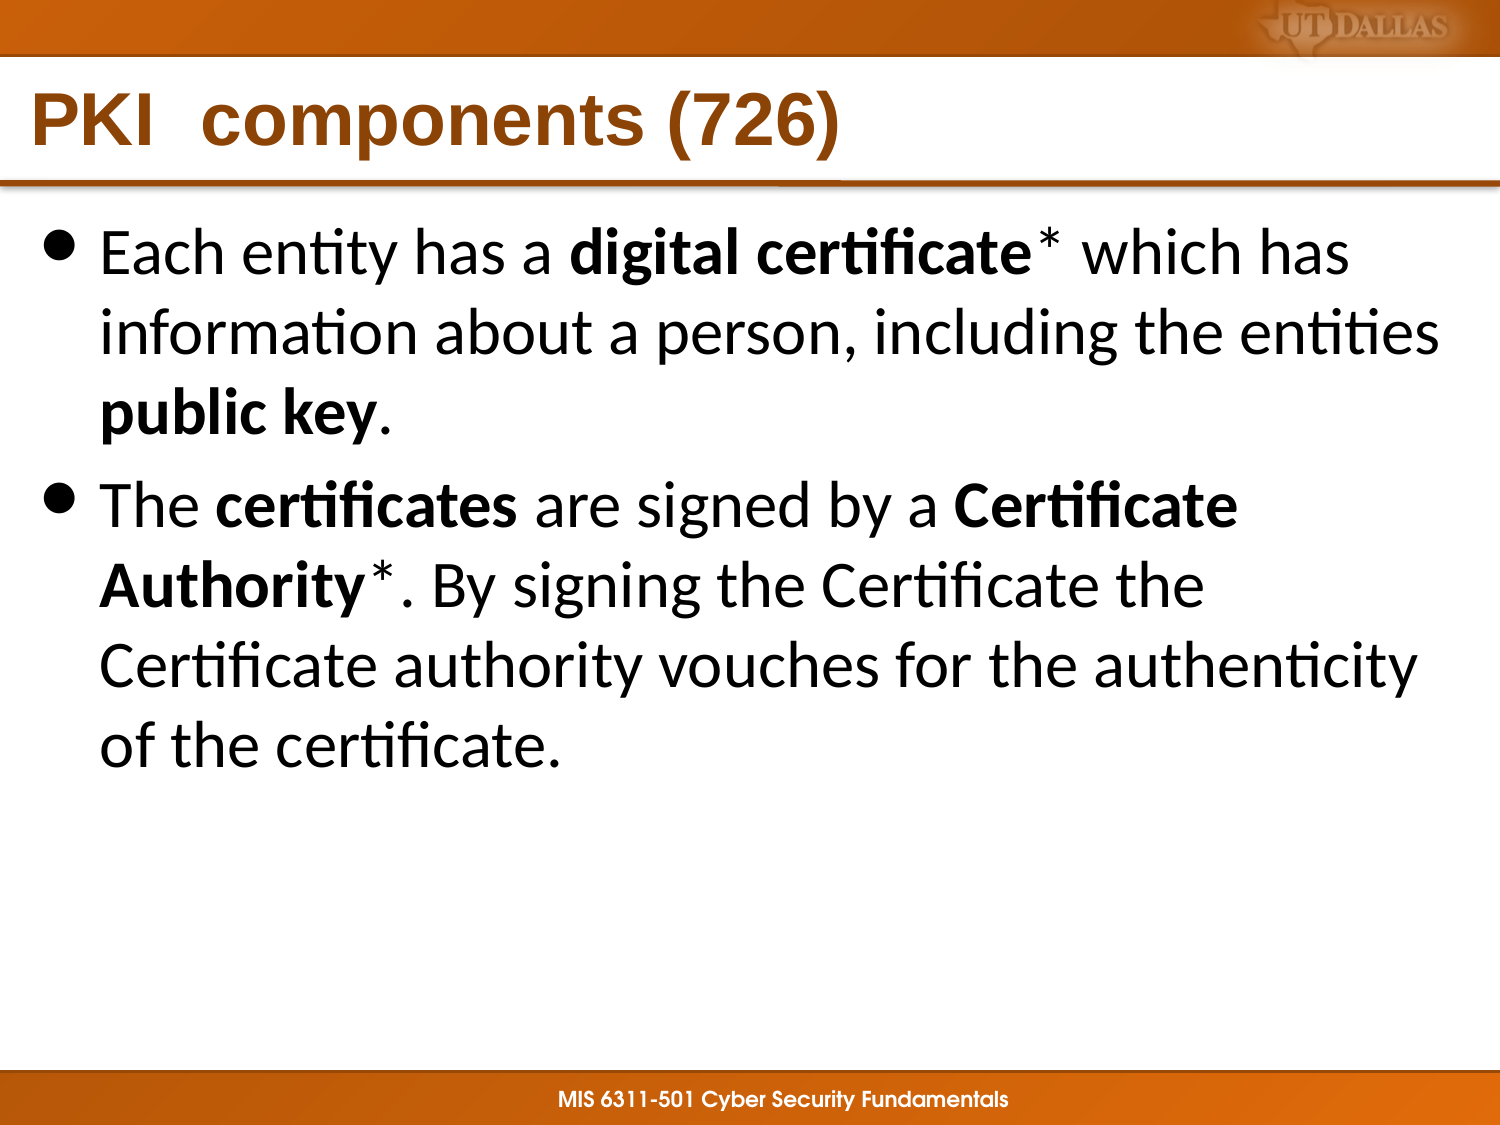

# PKI	 components (726)
Each entity has a digital certificate* which has information about a person, including the entities public key.
The certificates are signed by a Certificate Authority*. By signing the Certificate the Certificate authority vouches for the authenticity of the certificate.